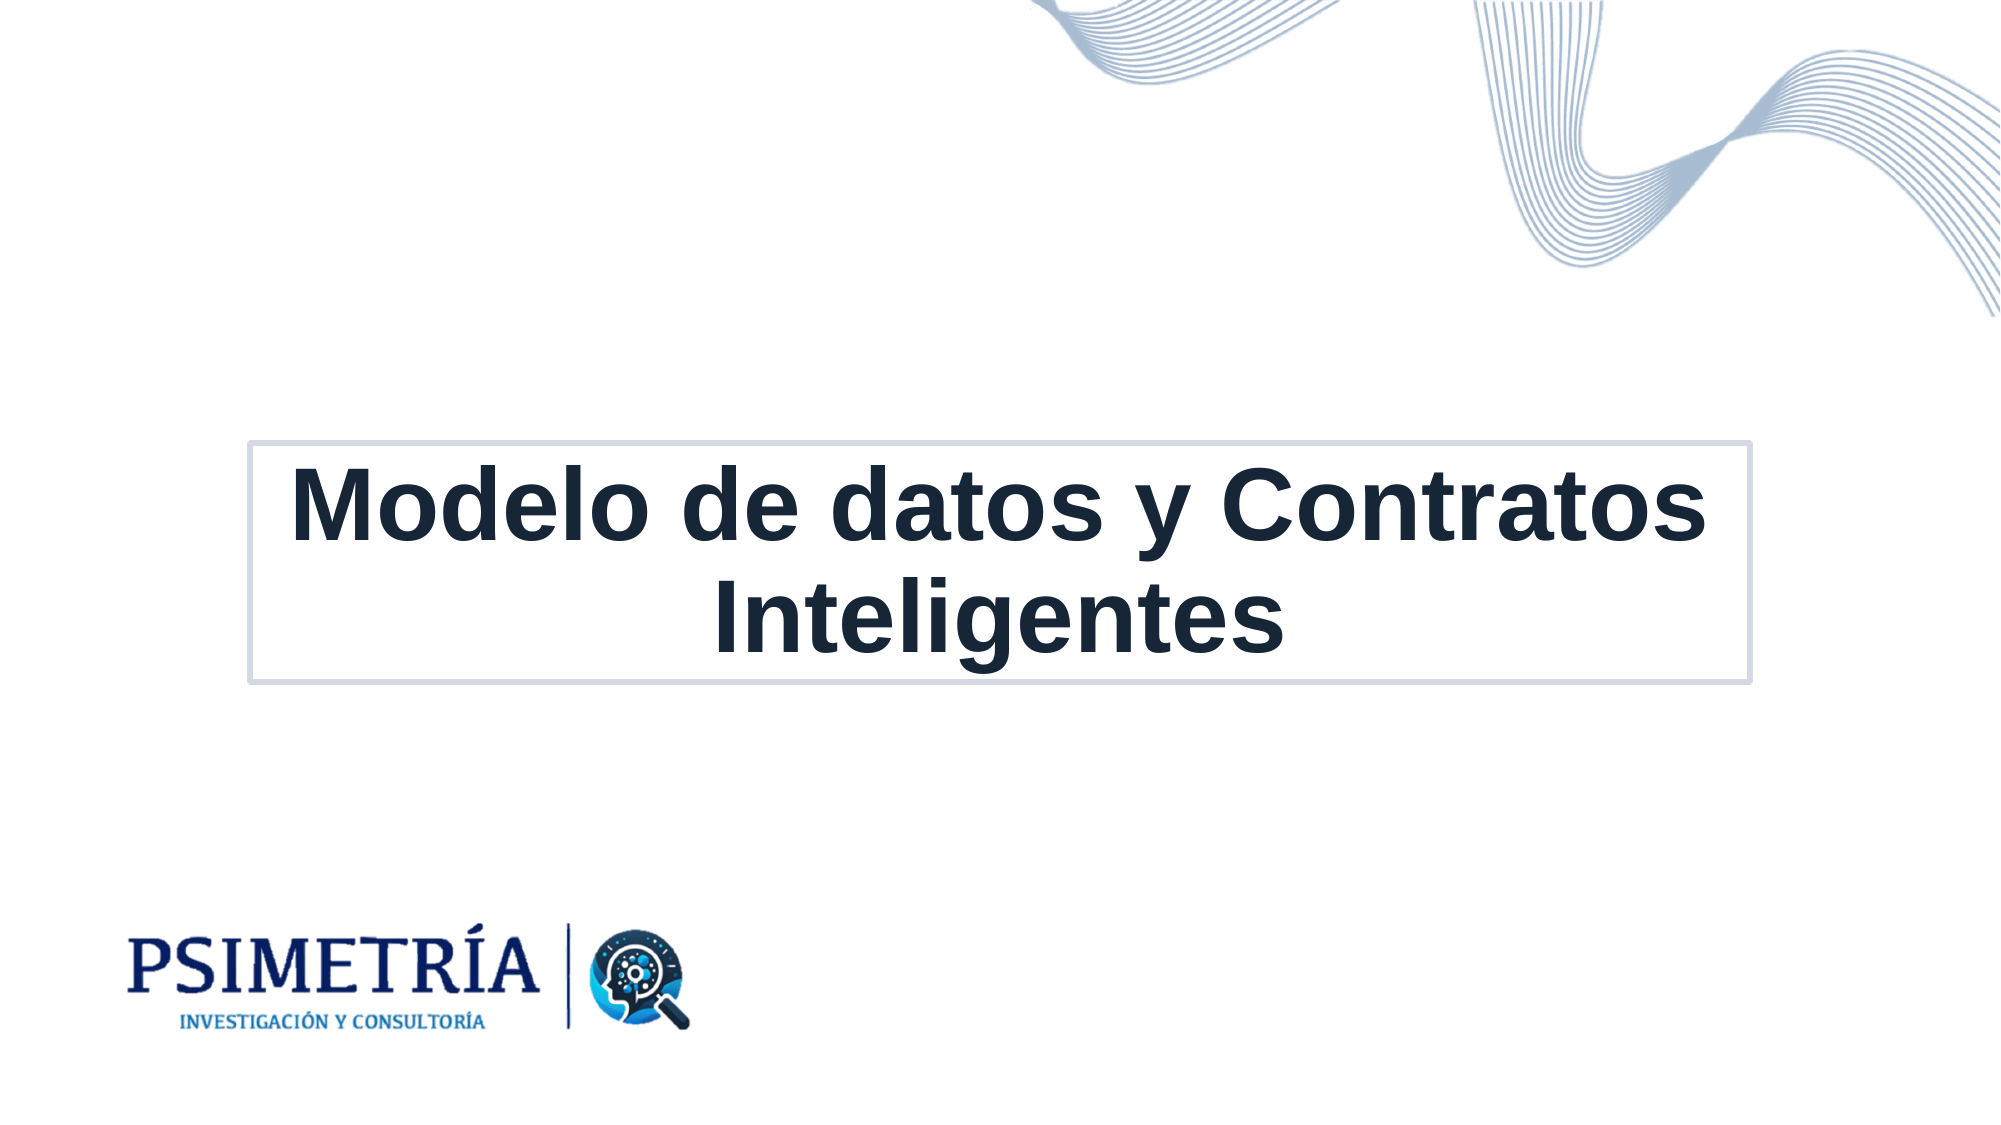

# Modelo de datos y Contratos Inteligentes